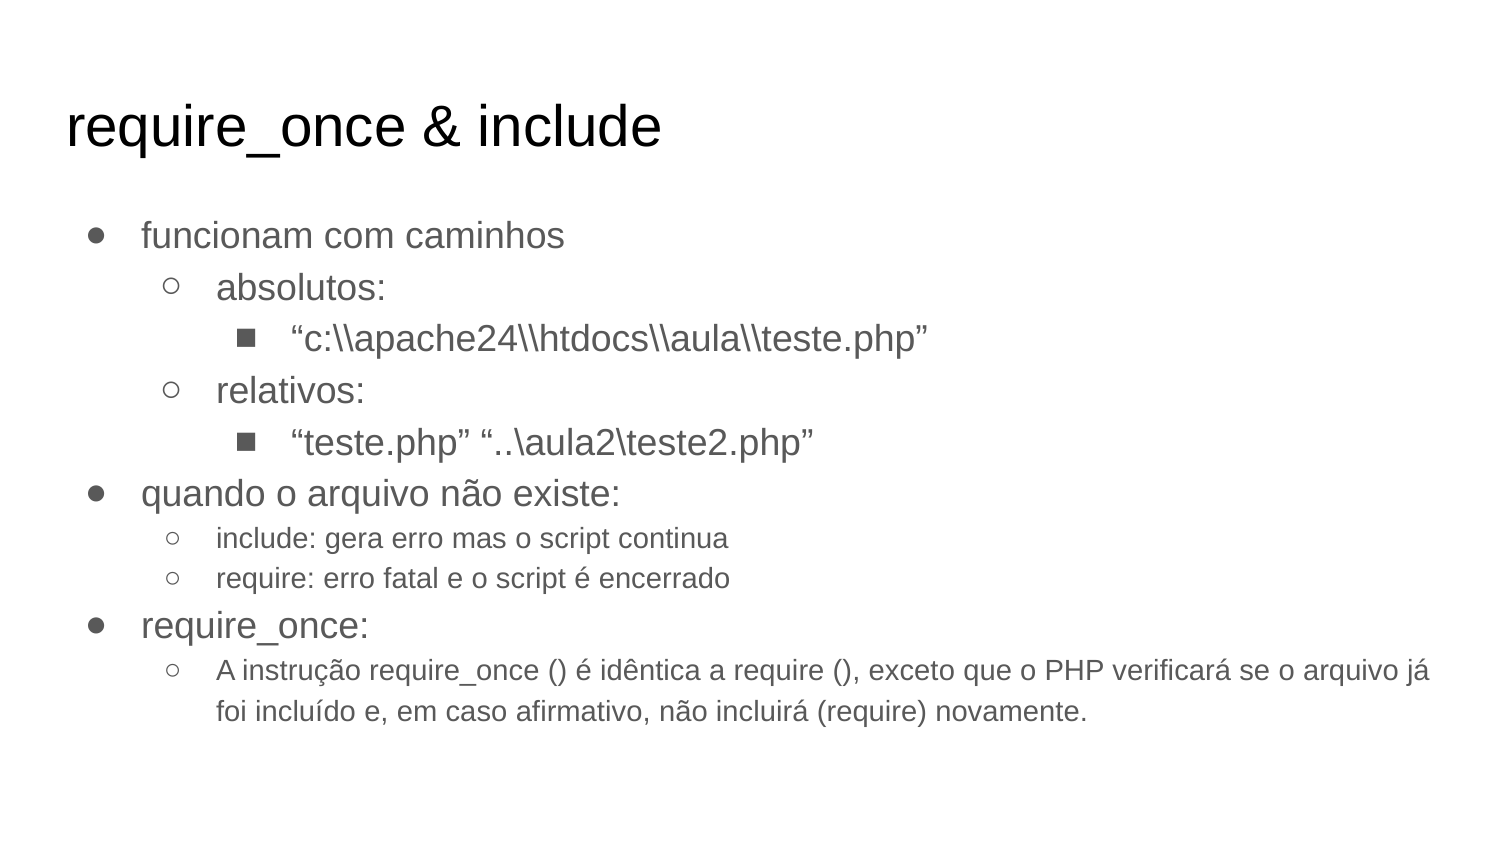

# require_once & include
funcionam com caminhos
absolutos:
“c:\\apache24\\htdocs\\aula\\teste.php”
relativos:
“teste.php” “..\aula2\teste2.php”
quando o arquivo não existe:
include: gera erro mas o script continua
require: erro fatal e o script é encerrado
require_once:
A instrução require_once () é idêntica a require (), exceto que o PHP verificará se o arquivo já foi incluído e, em caso afirmativo, não incluirá (require) novamente.